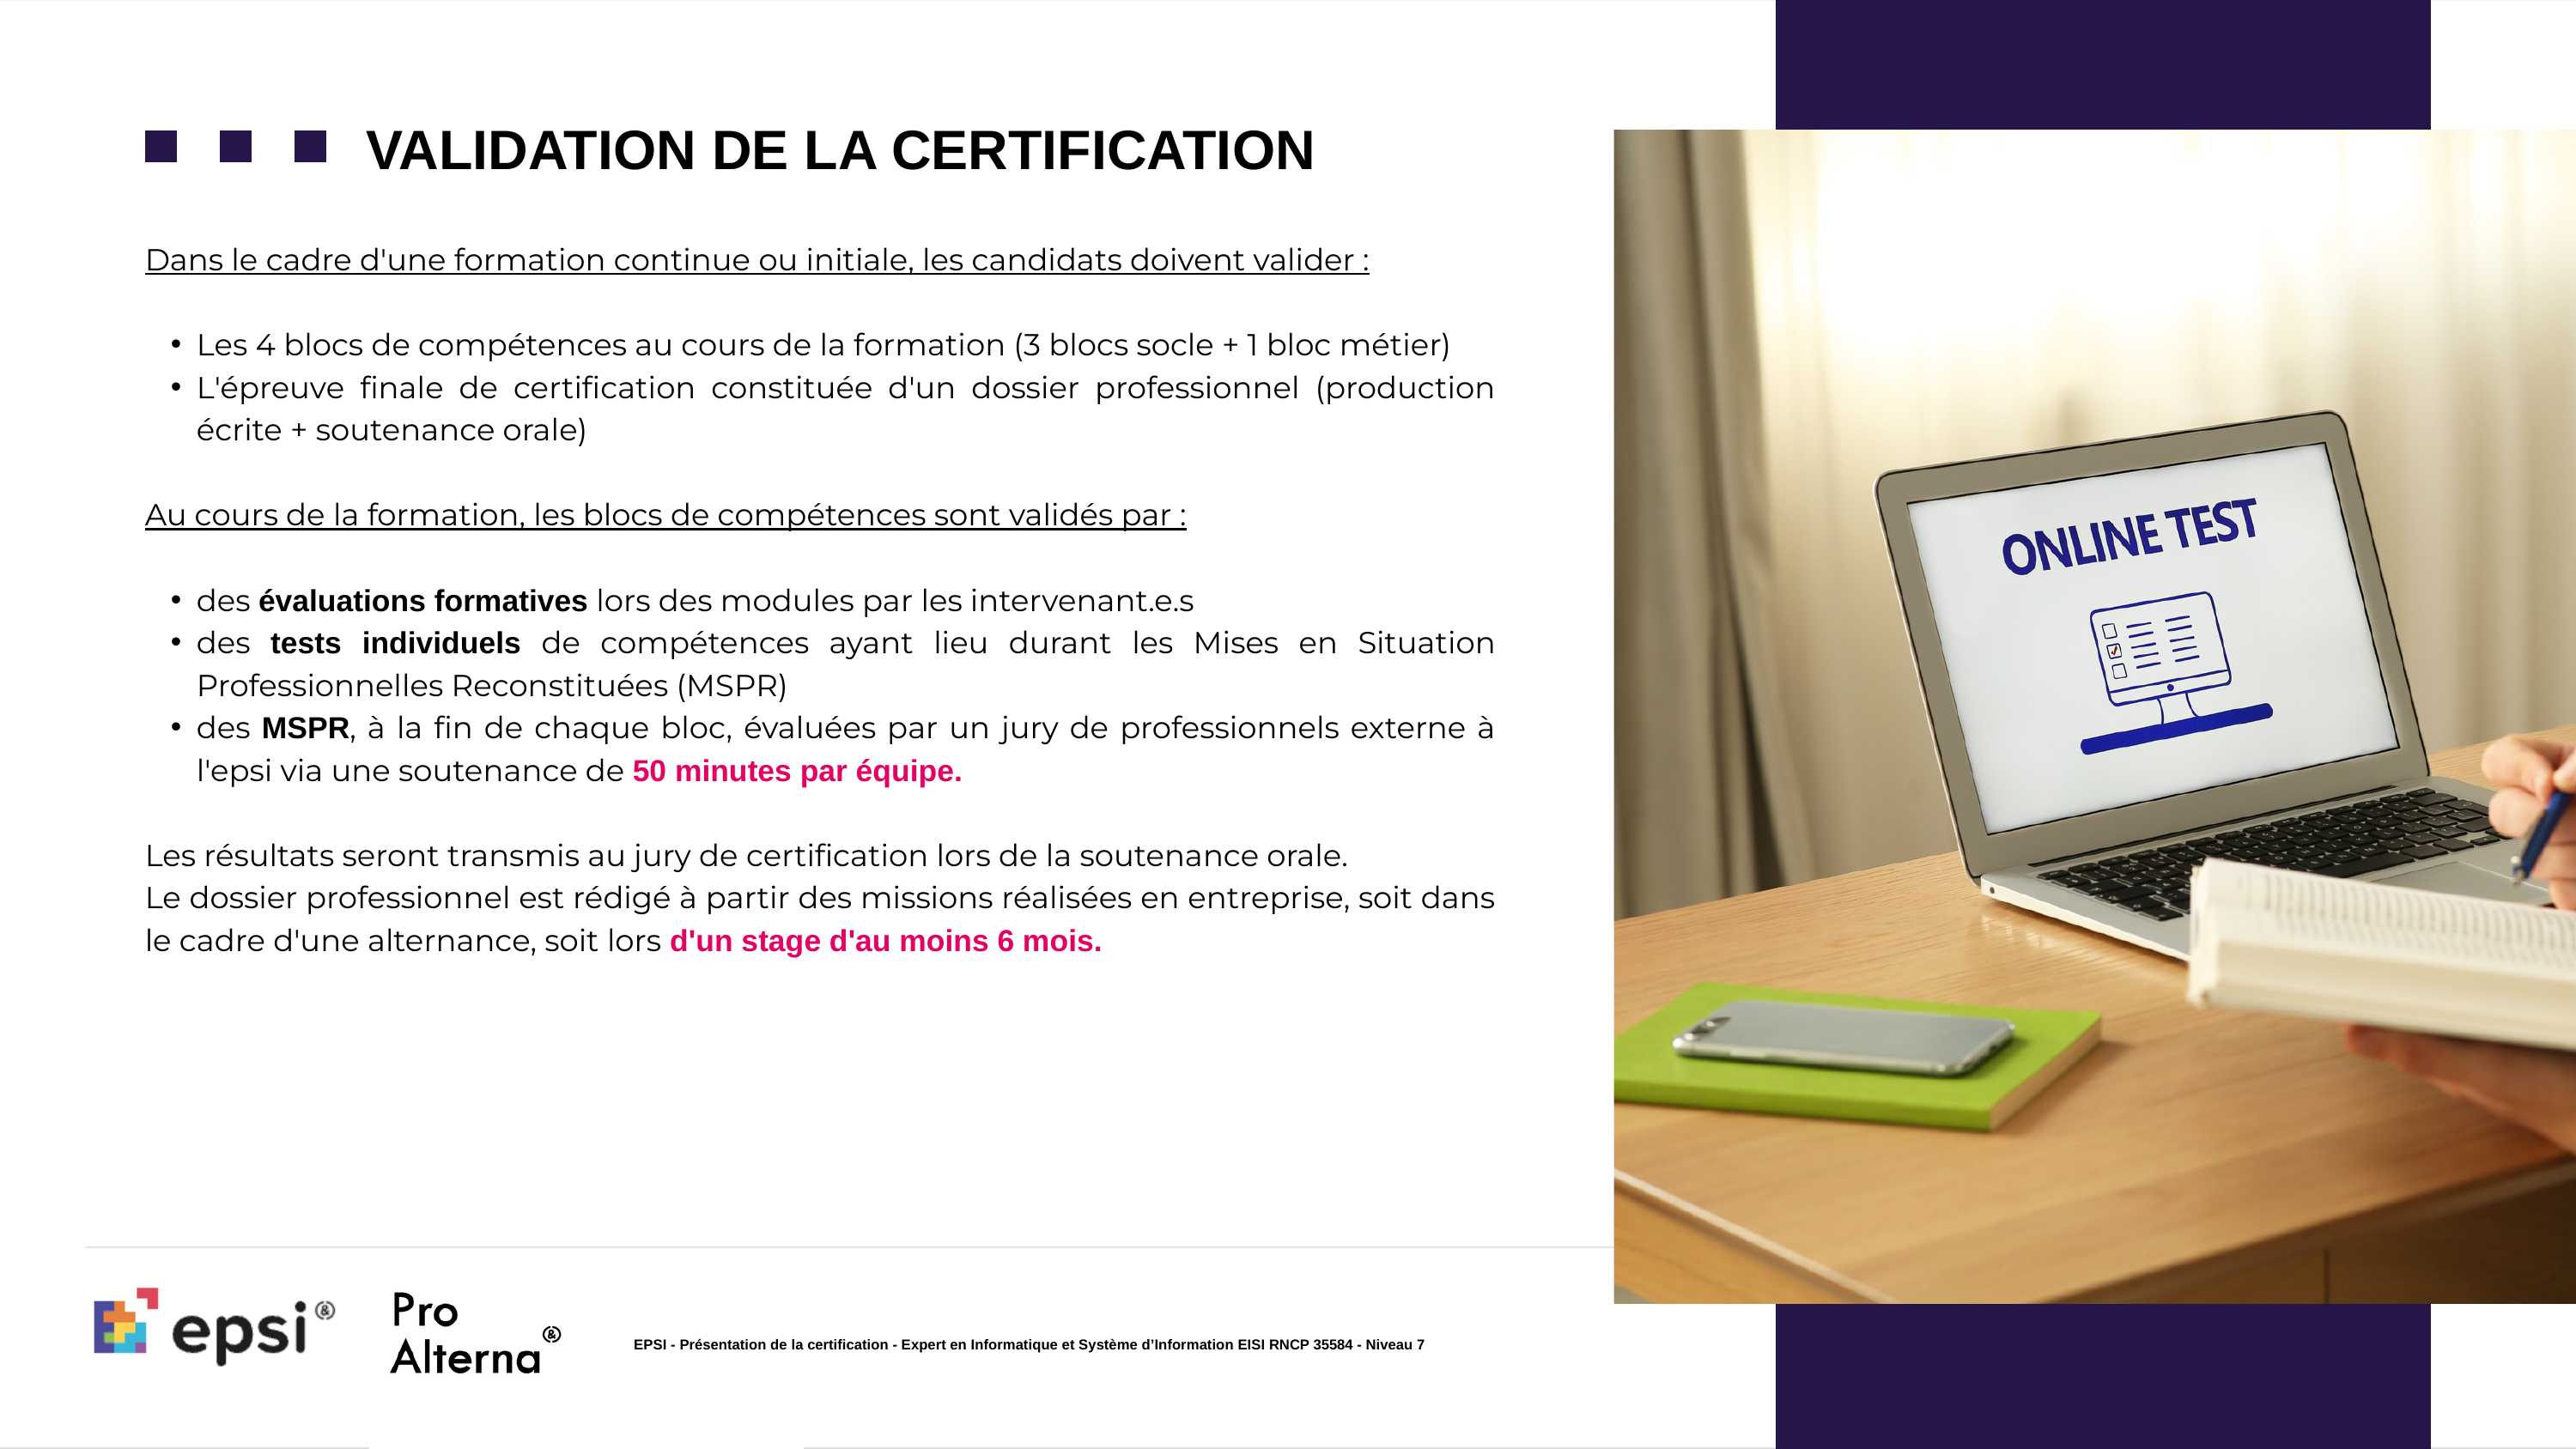

VALIDATION DE LA CERTIFICATION

Dans le cadre d'une formation continue ou initiale, les candidats doivent valider :

Les 4 blocs de compétences au cours de la formation (3 blocs socle + 1 bloc métier)
L'épreuve finale de certification constituée d'un dossier professionnel (production écrite + soutenance orale)

Au cours de la formation, les blocs de compétences sont validés par :

des évaluations formatives lors des modules par les intervenant.e.s
des tests individuels de compétences ayant lieu durant les Mises en Situation Professionnelles Reconstituées (MSPR)
des MSPR, à la fin de chaque bloc, évaluées par un jury de professionnels externe à l'epsi via une soutenance de 50 minutes par équipe.

Les résultats seront transmis au jury de certification lors de la soutenance orale.
Le dossier professionnel est rédigé à partir des missions réalisées en entreprise, soit dans le cadre d'une alternance, soit lors d'un stage d'au moins 6 mois.

EPSI - Présentation de la certification - Expert en Informatique et Système d’Information EISI RNCP 35584 - Niveau 7